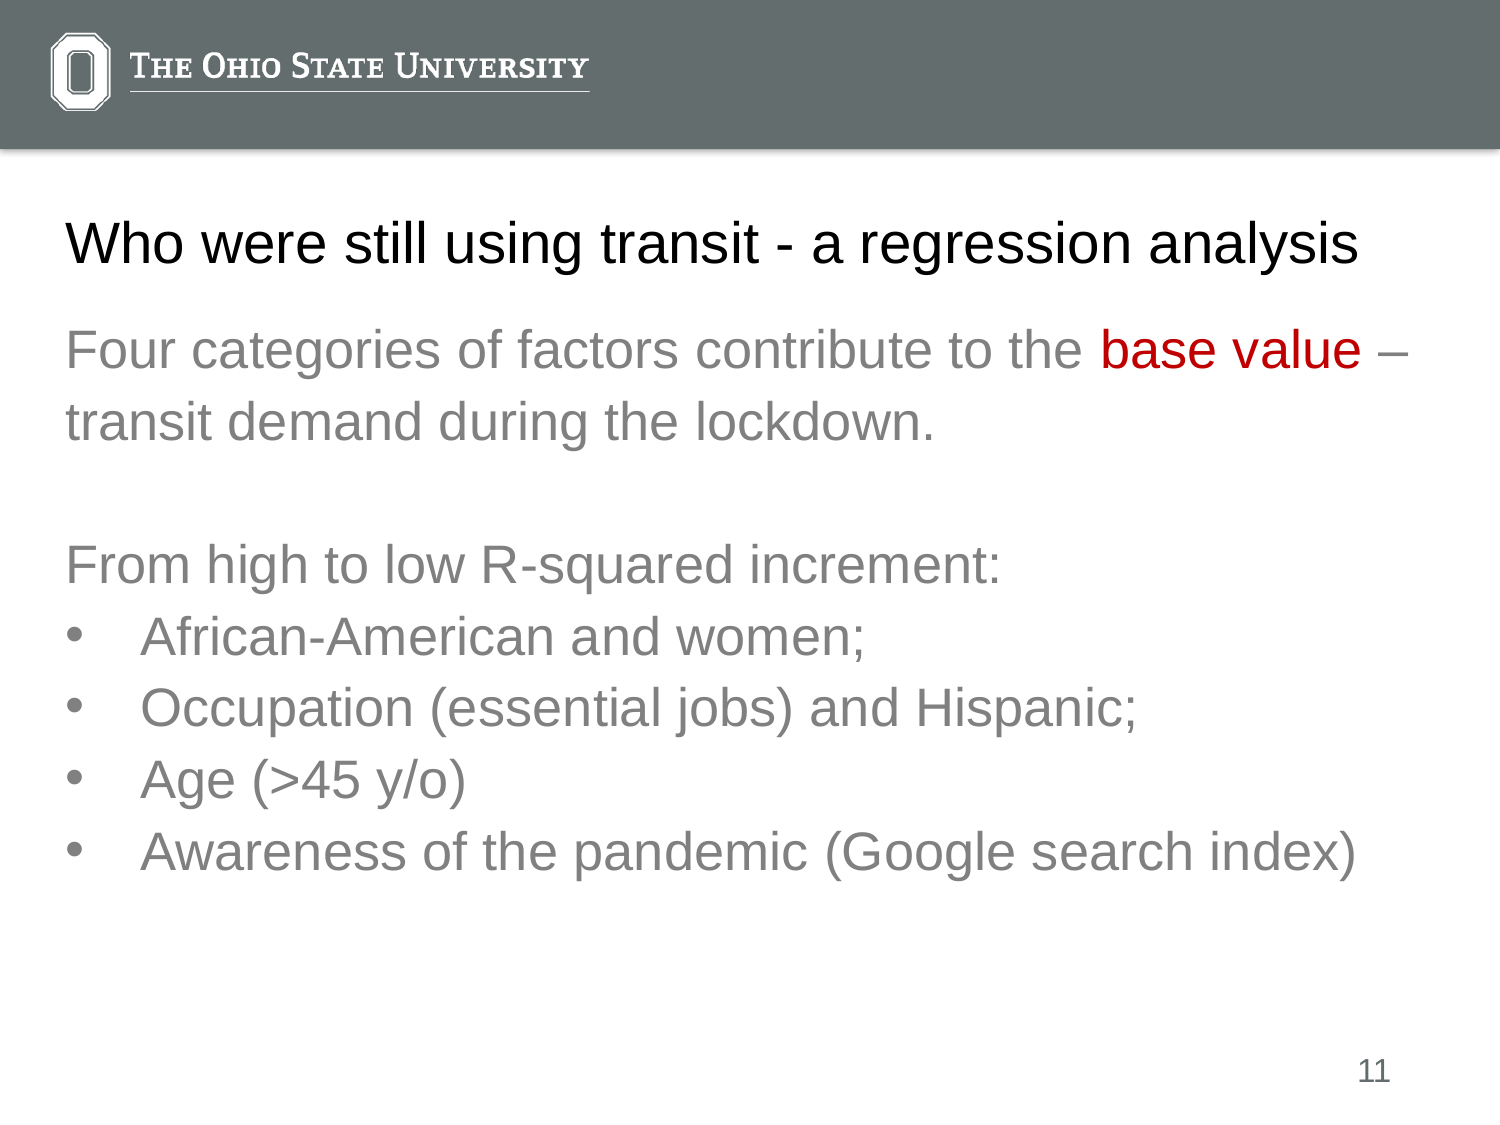

# Who were still using transit - a regression analysis
Four categories of factors contribute to the base value – transit demand during the lockdown.

From high to low R-squared increment:
African-American and women;
Occupation (essential jobs) and Hispanic;
Age (>45 y/o)
Awareness of the pandemic (Google search index)